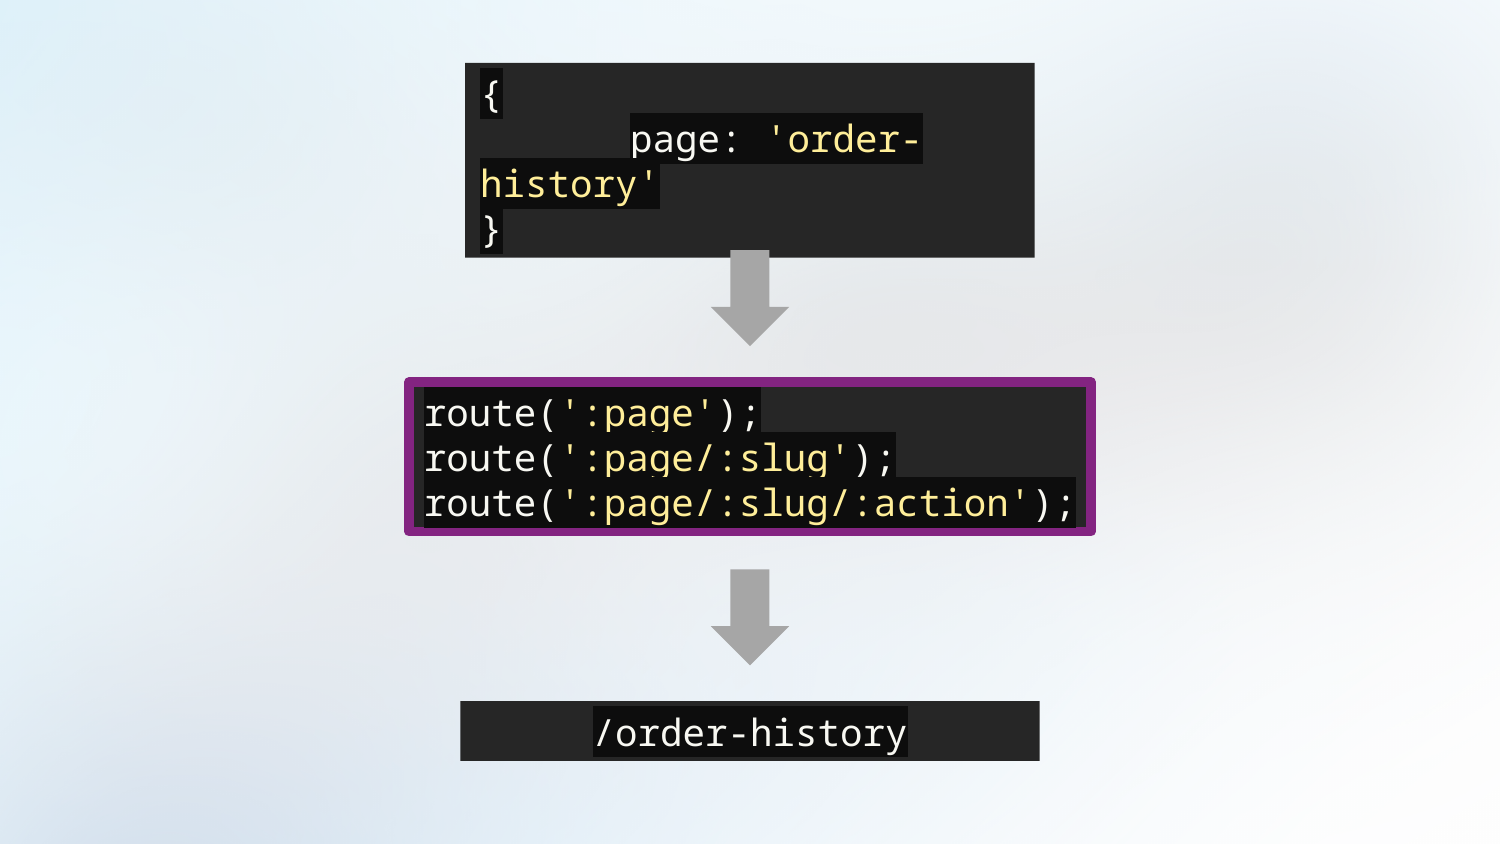

{
	page: 'order-history'
}

route(':page');
route(':page/:slug');
route(':page/:slug/:action');

/order-history